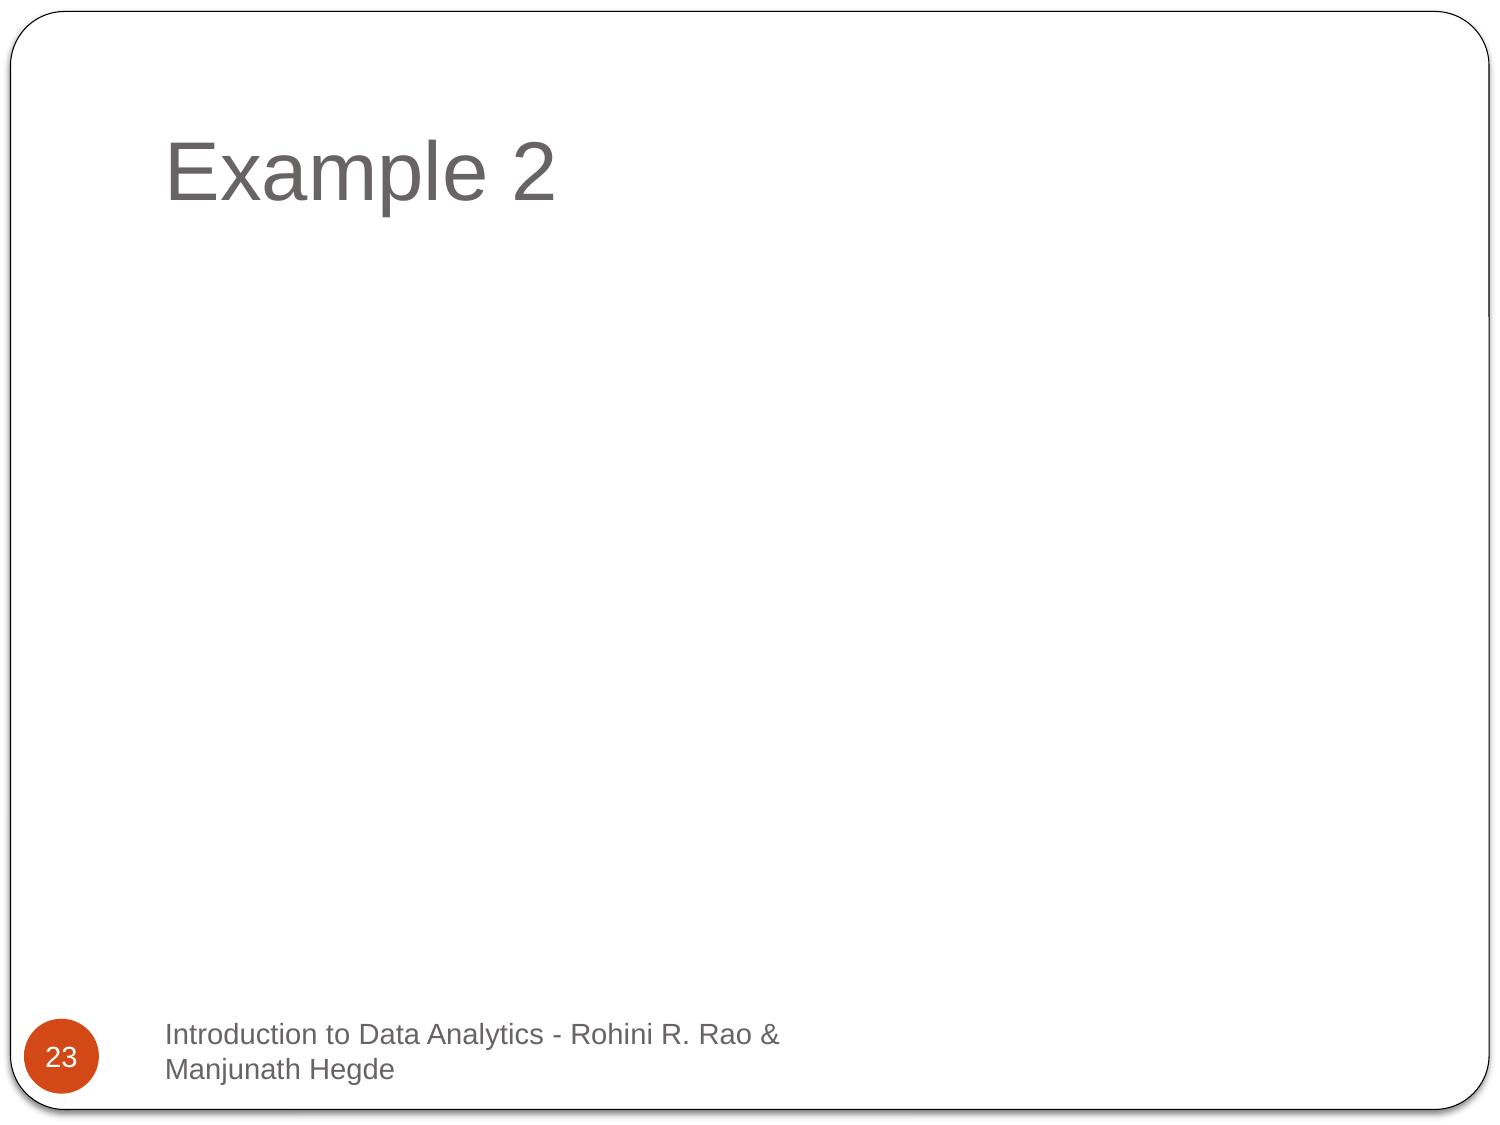

# Example 2

Introduction to Data Analytics - Rohini R. Rao & Manjunath Hegde
23